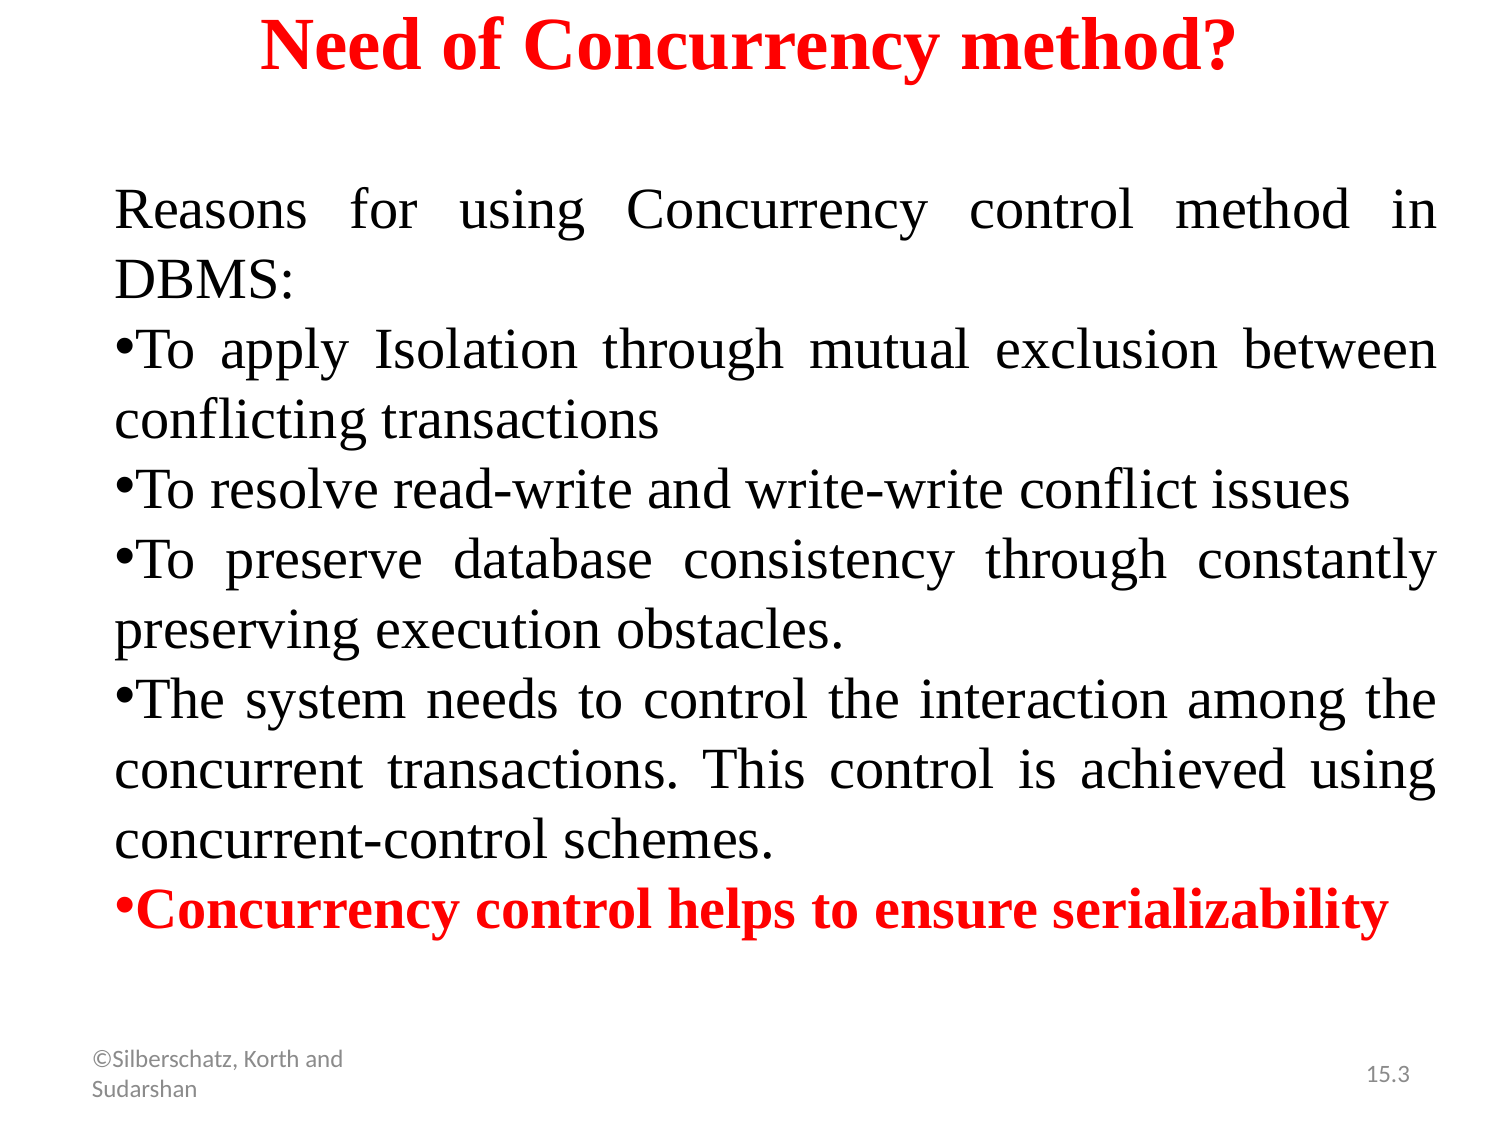

# Need of Concurrency method?
Reasons for using Concurrency control method in DBMS:
To apply Isolation through mutual exclusion between conflicting transactions
To resolve read-write and write-write conflict issues
To preserve database consistency through constantly preserving execution obstacles.
The system needs to control the interaction among the concurrent transactions. This control is achieved using concurrent-control schemes.
Concurrency control helps to ensure serializability
©Silberschatz, Korth and Sudarshan
15.3